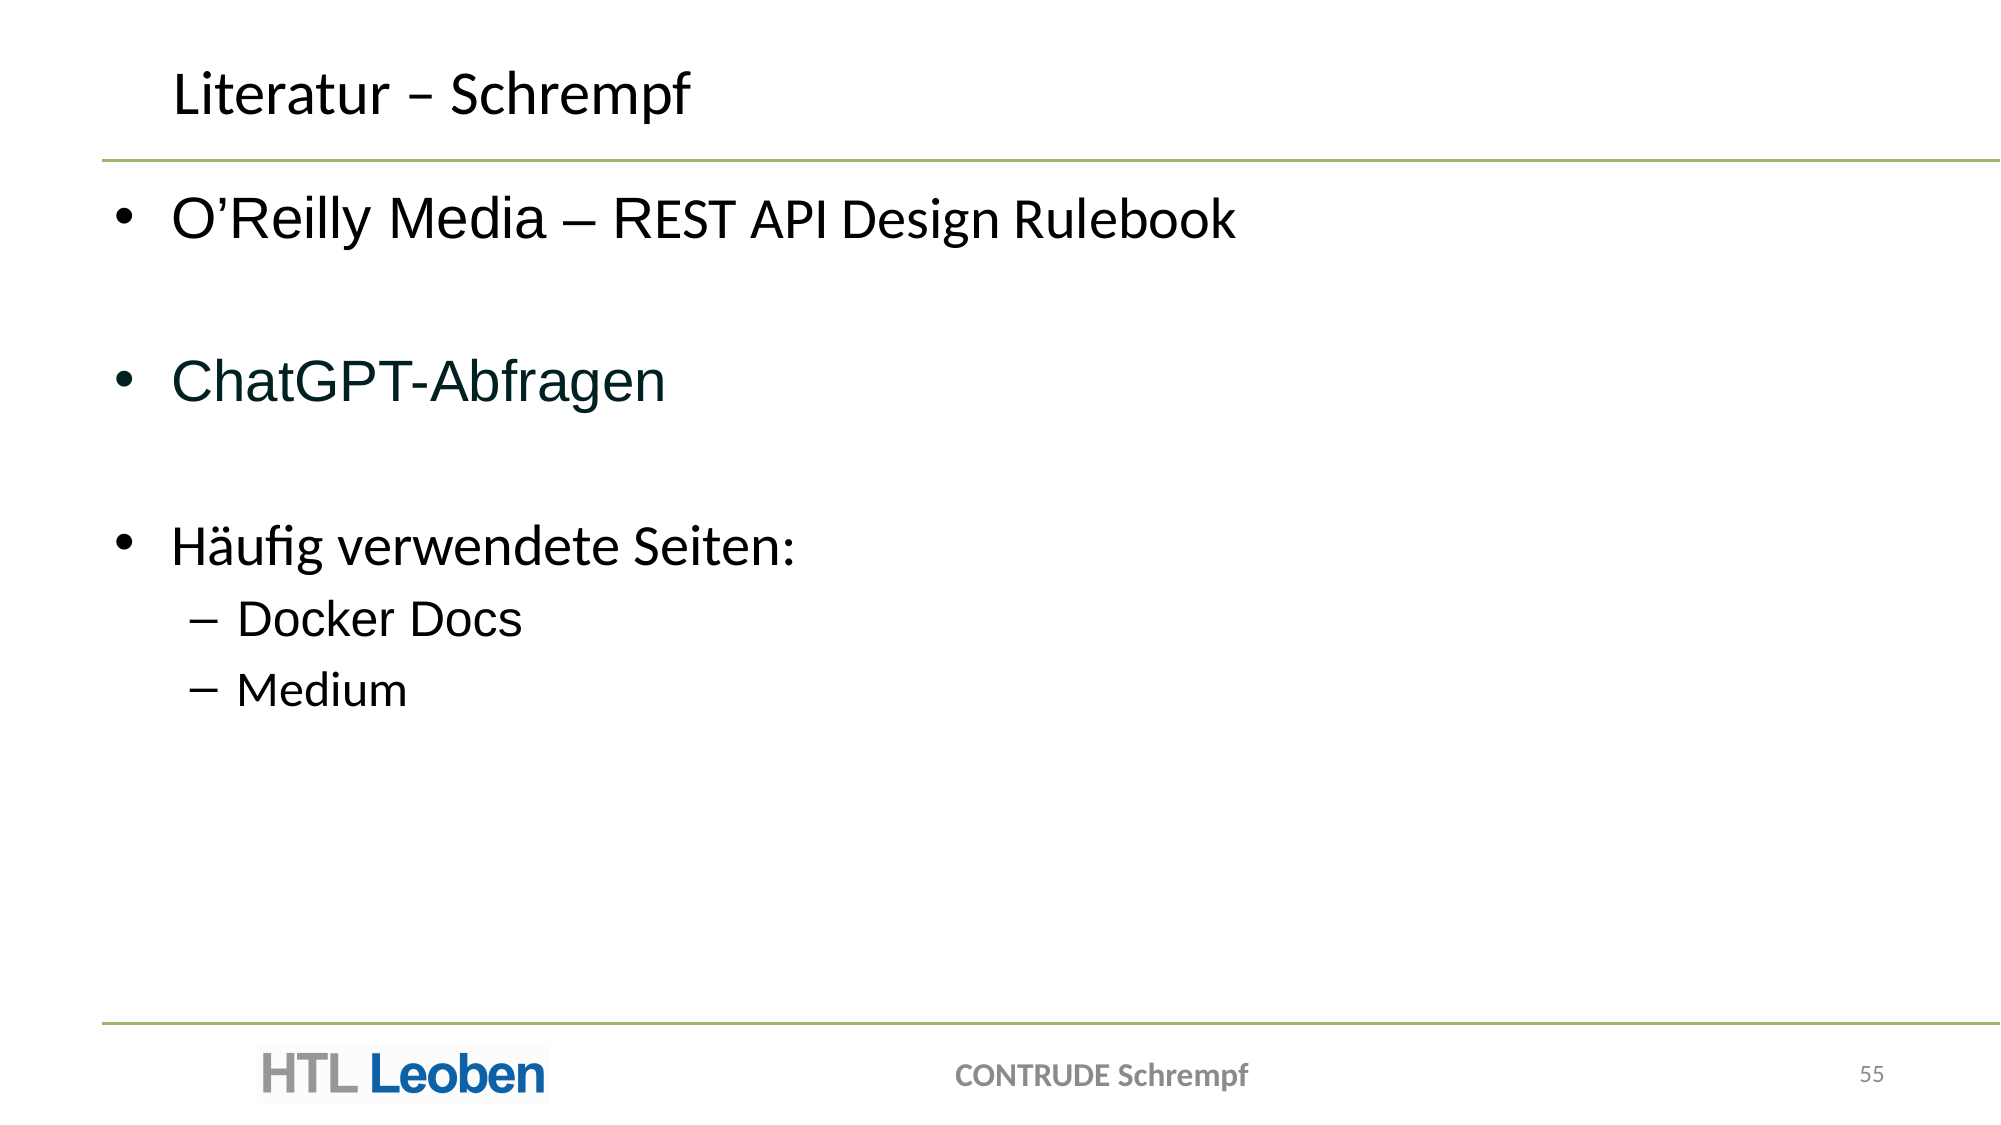

# Literatur – Schrempf
O’Reilly Media – REST API Design Rulebook

ChatGPT-Abfragen

Häufig verwendete Seiten:
Docker Docs
Medium
CONTRUDE Schrempf
55